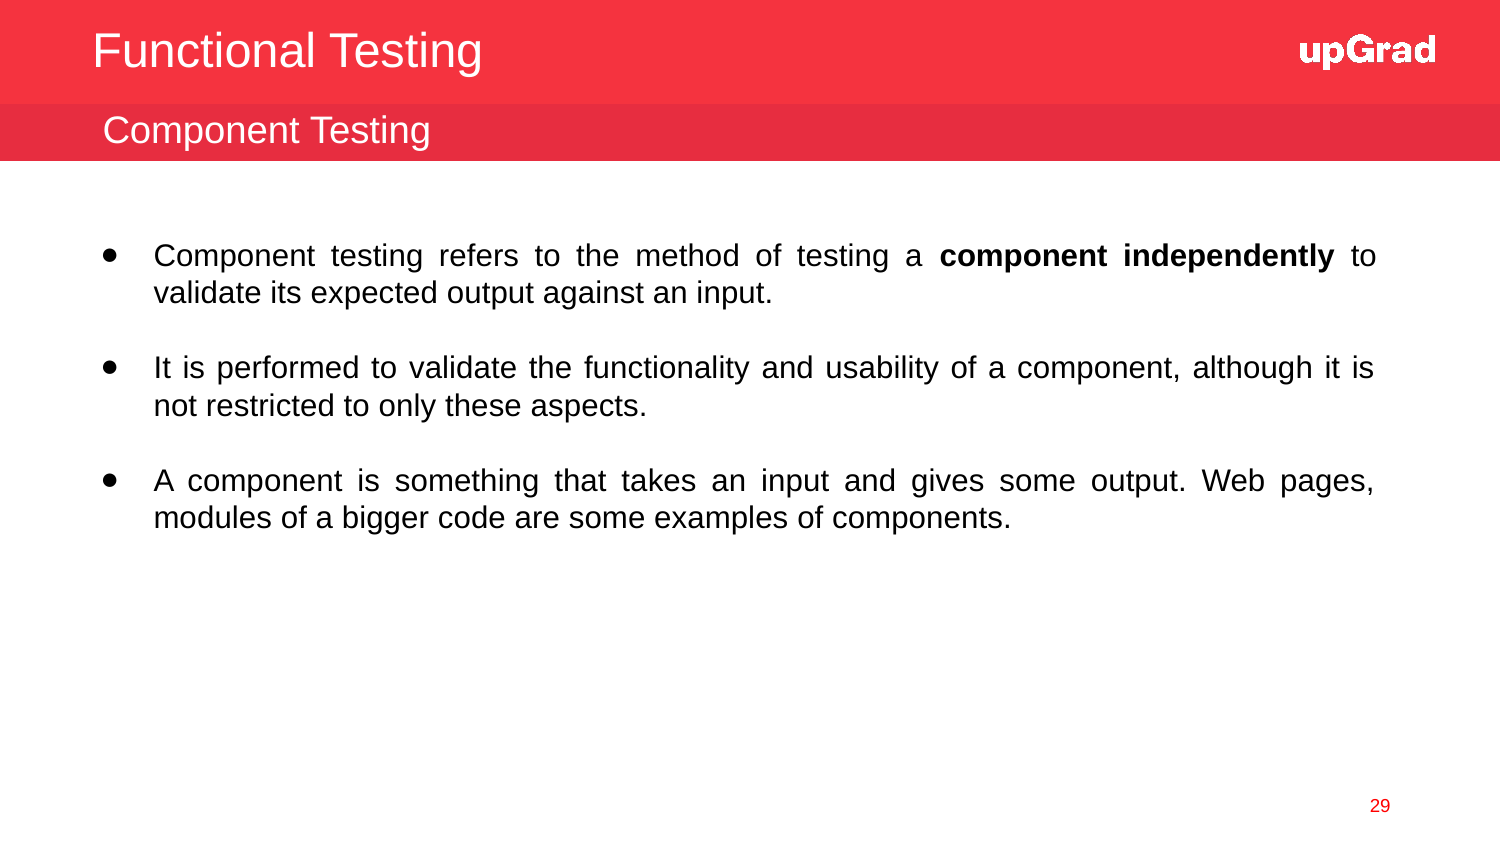

Functional Testing
Component Testing

Component testing refers to the method of testing a component independently to validate its expected output against an input.

It is performed to validate the functionality and usability of a component, although it is not restricted to only these aspects.

A component is something that takes an input and gives some output. Web pages, modules of a bigger code are some examples of components.
29